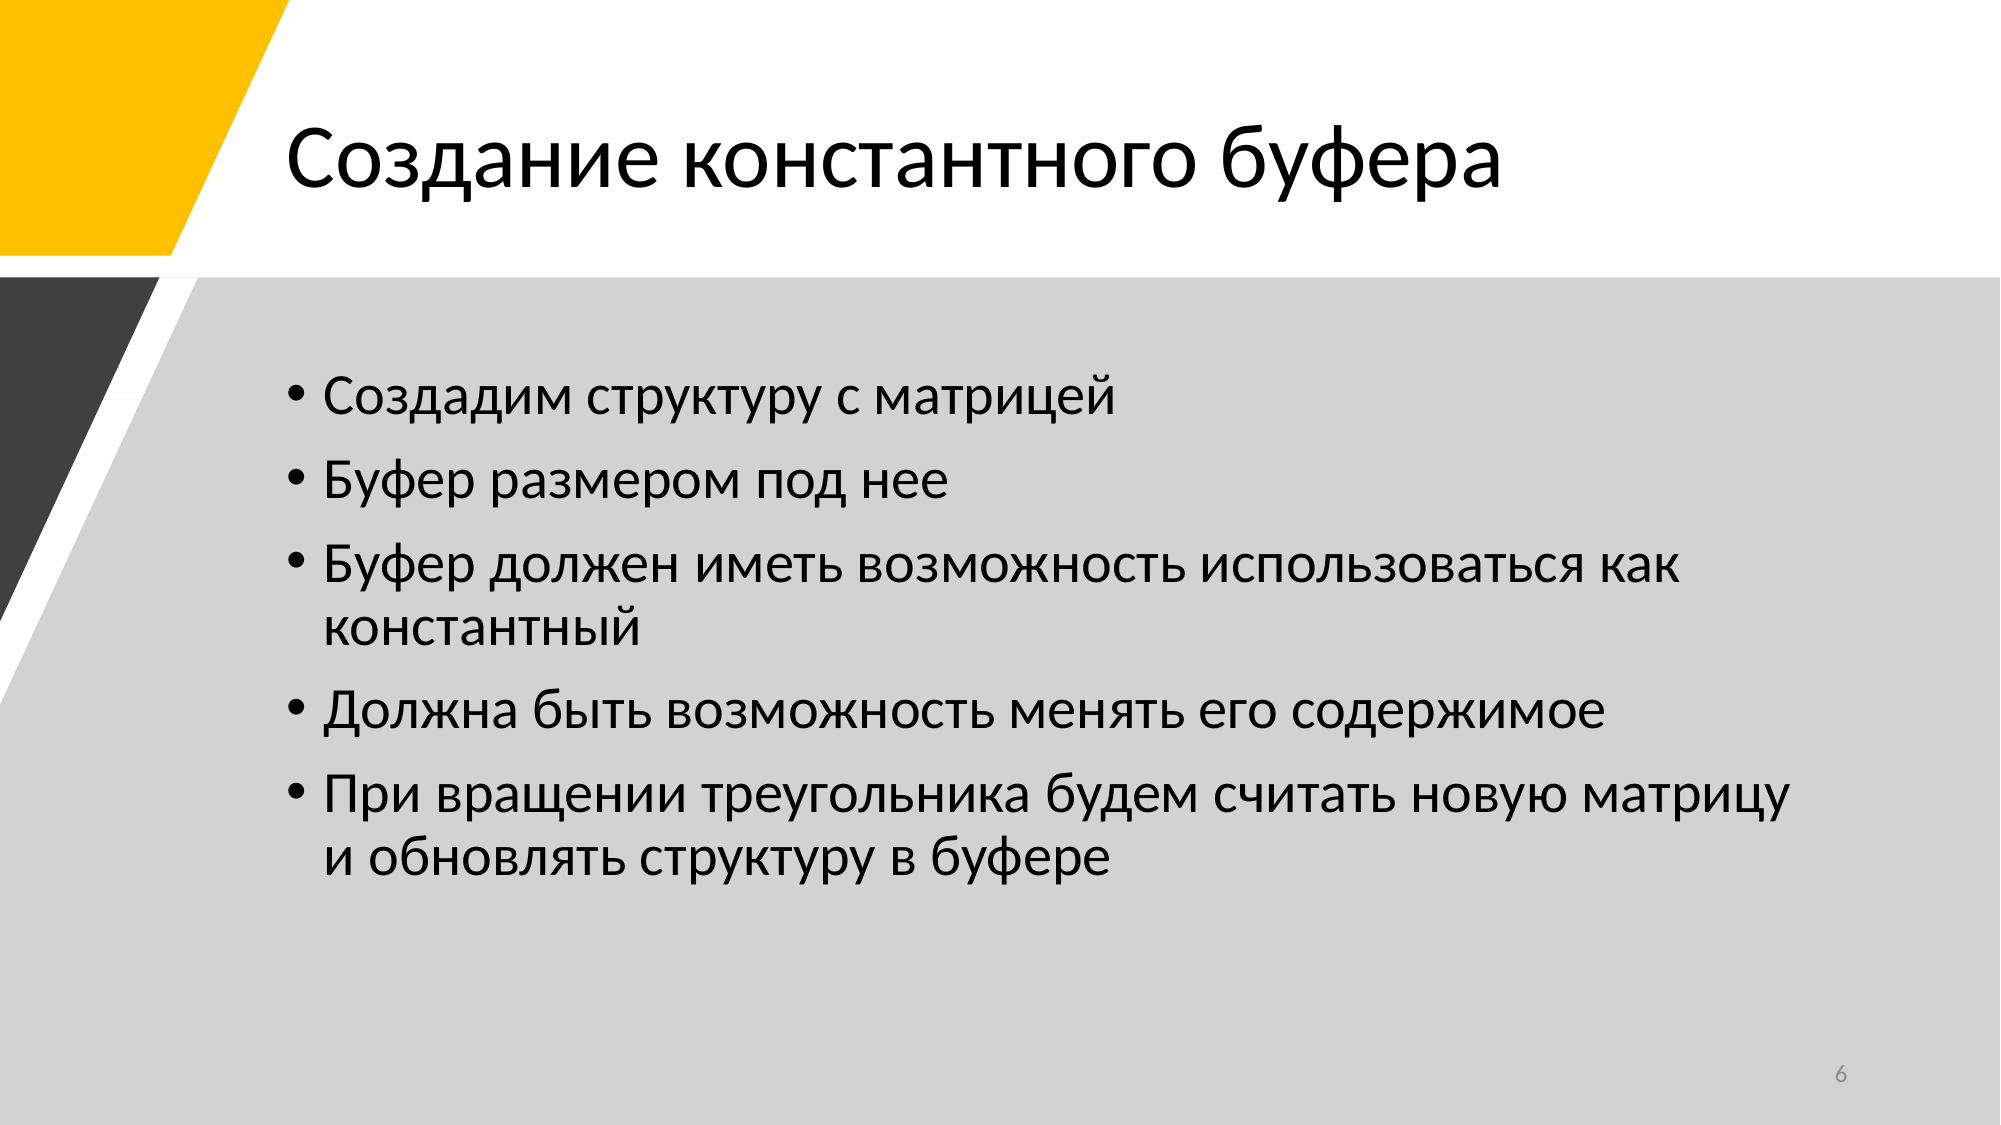

# Создание константного буфера

Создадим структуру с матрицей
Буфер размером под нее
Буфер должен иметь возможность использоваться как константный
Должна быть возможность менять его содержимое
При вращении треугольника будем считать новую матрицу и обновлять структуру в буфере
6